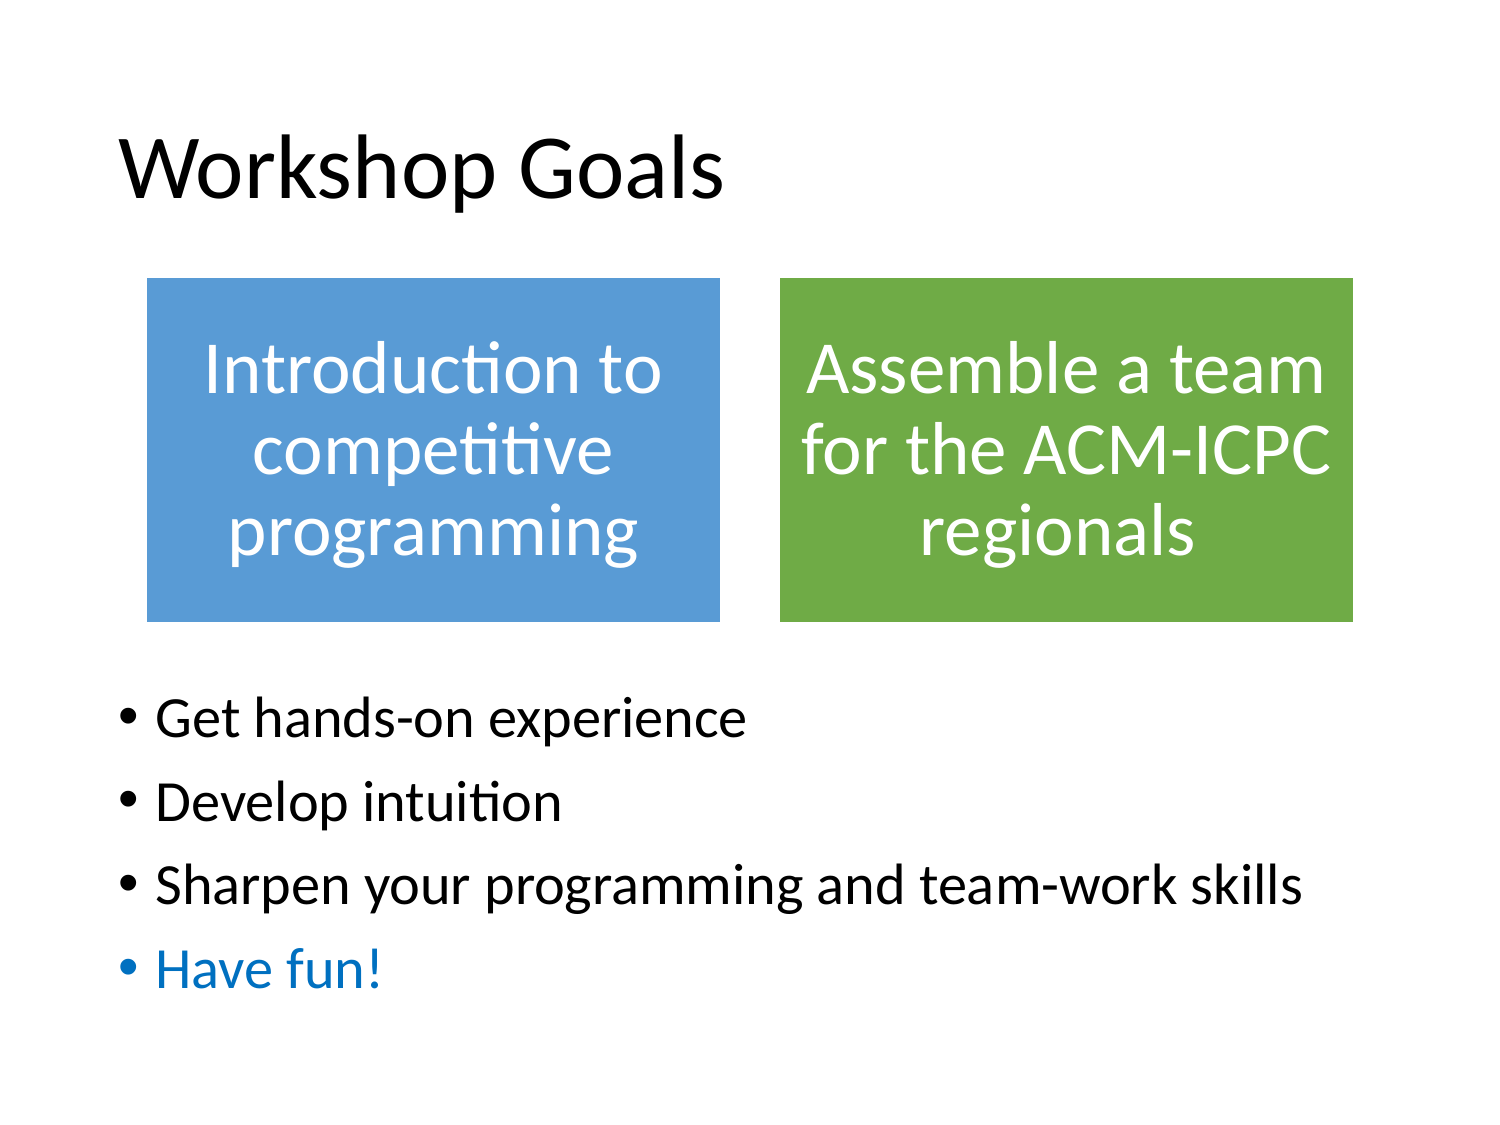

# Workshop Goals

Introduction to competitive programming

Assemble a team for the ACM-ICPC regionals
Get hands-on experience
Develop intuition
Sharpen your programming and team-work skills
Have fun!